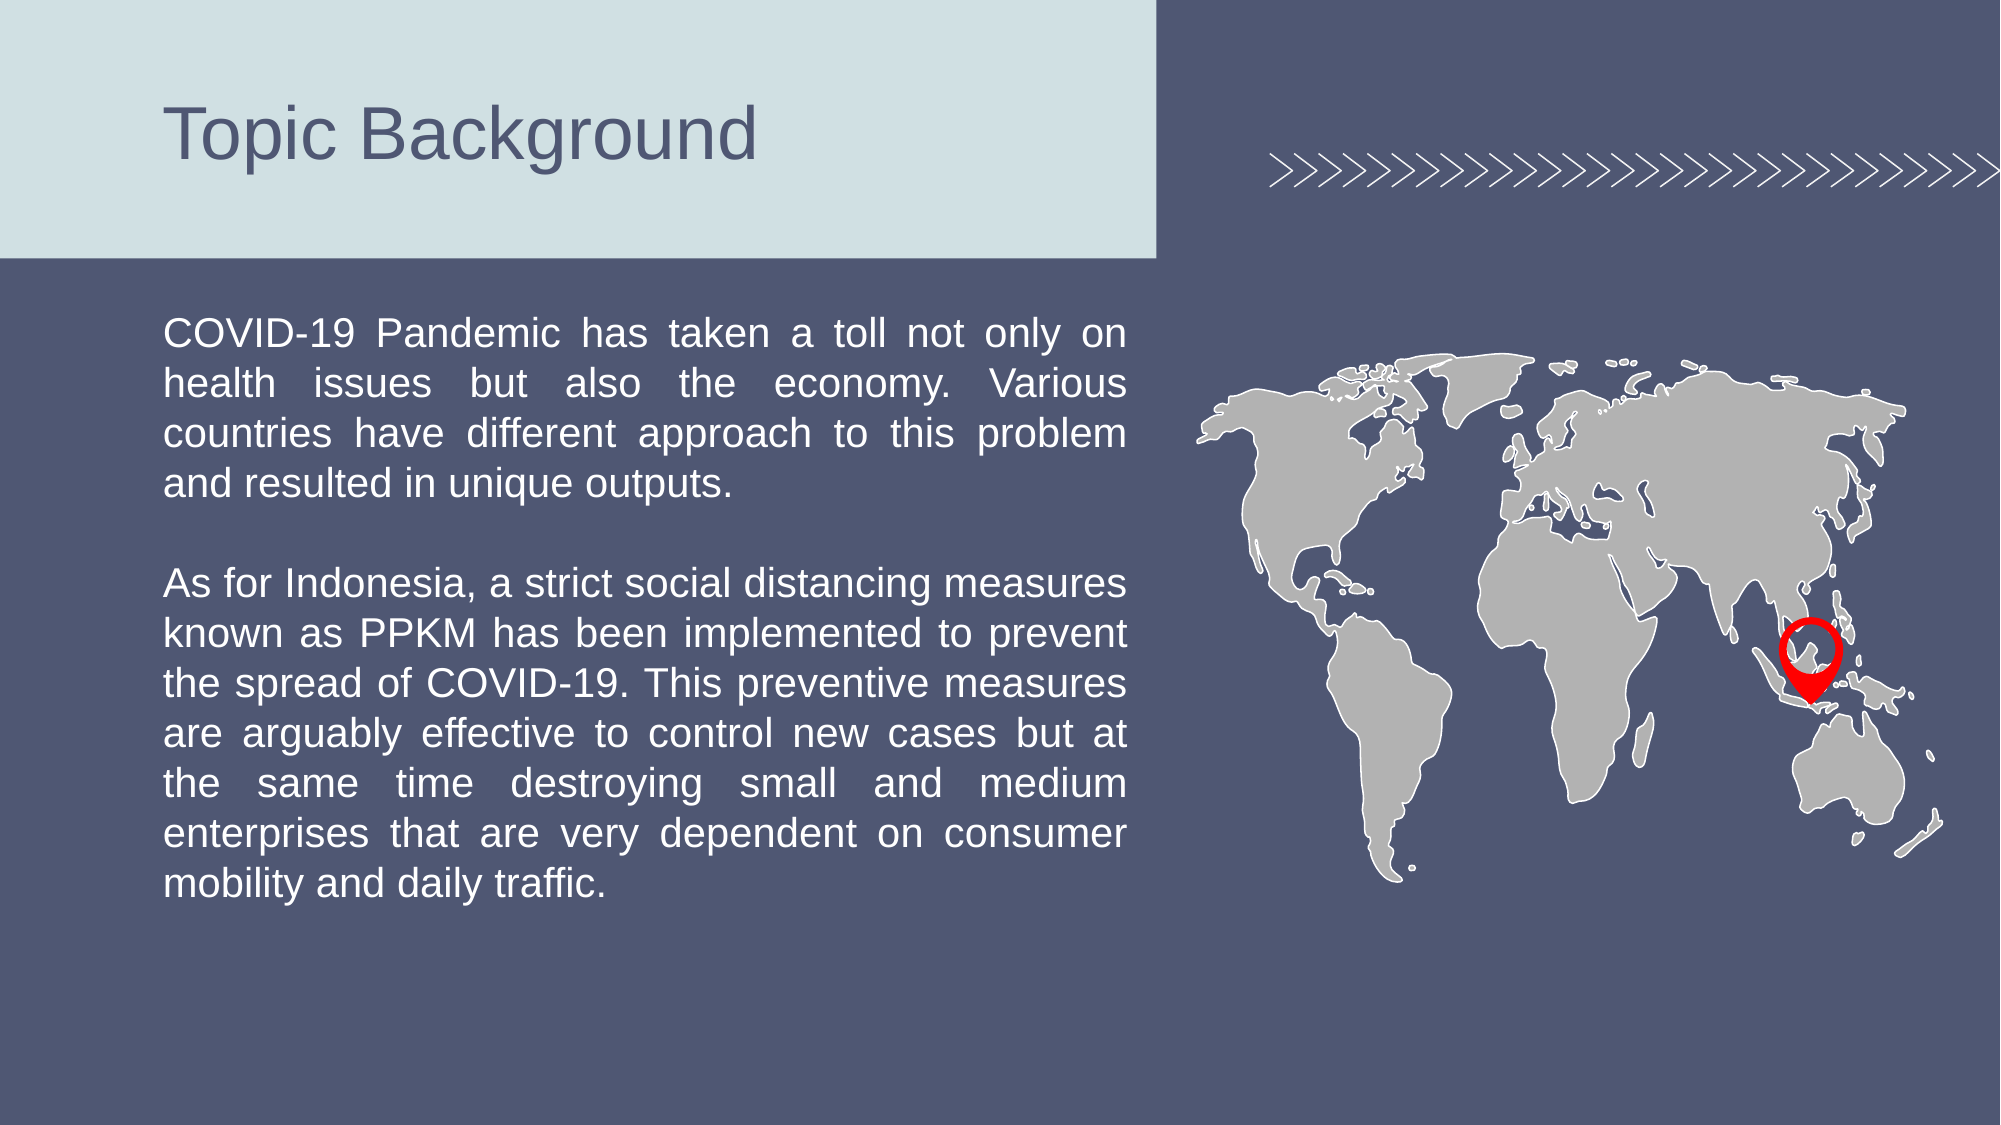

# Topic Background
COVID-19 Pandemic has taken a toll not only on health issues but also the economy. Various countries have different approach to this problem and resulted in unique outputs.

As for Indonesia, a strict social distancing measures known as PPKM has been implemented to prevent the spread of COVID-19. This preventive measures are arguably effective to control new cases but at the same time destroying small and medium enterprises that are very dependent on consumer mobility and daily traffic.